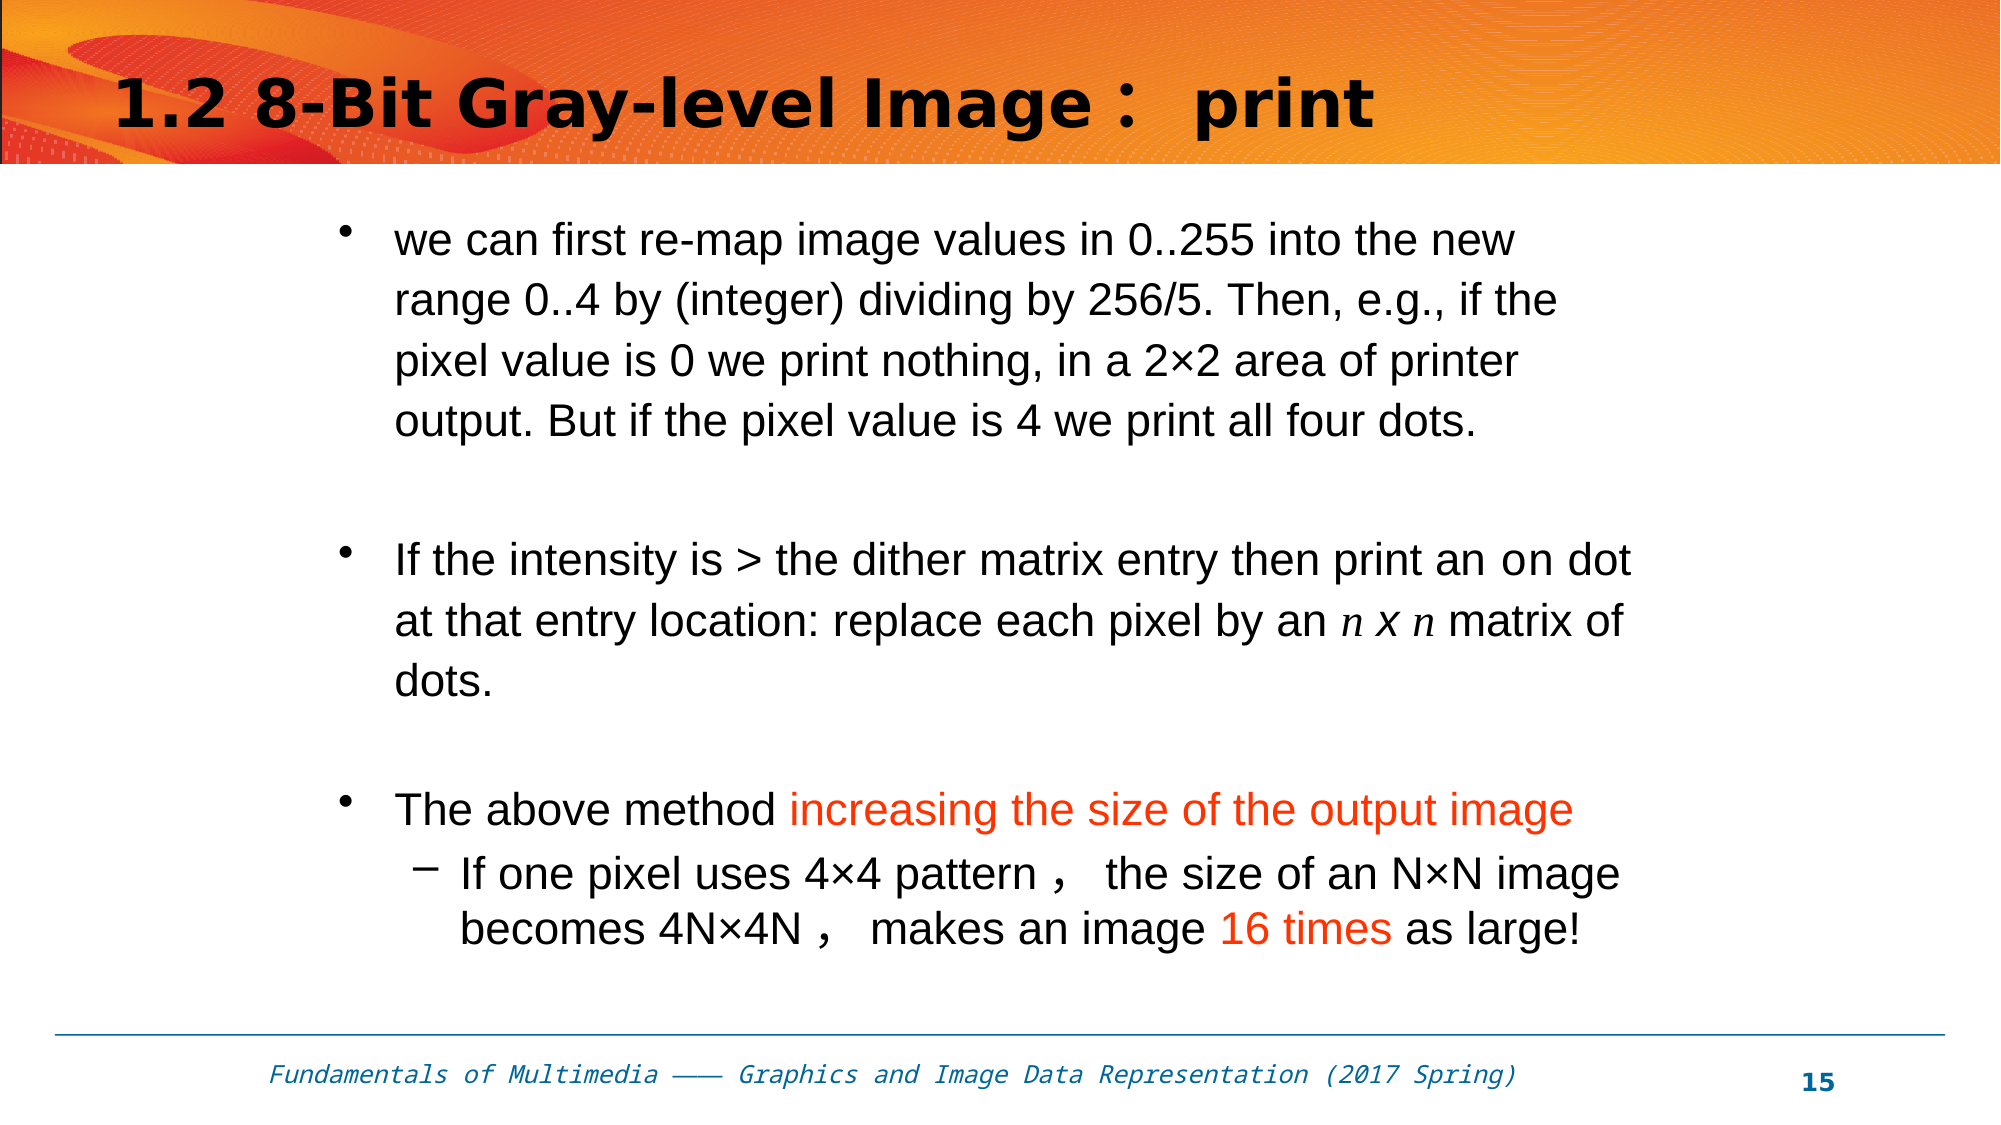

# 1.2 8-Bit Gray-level Image：print
we can first re-map image values in 0..255 into the new range 0..4 by (integer) dividing by 256/5. Then, e.g., if the pixel value is 0 we print nothing, in a 2×2 area of printer output. But if the pixel value is 4 we print all four dots.

If the intensity is > the dither matrix entry then print an on dot at that entry location: replace each pixel by an n x n matrix of dots.

The above method increasing the size of the output image
If one pixel uses 4×4 pattern，the size of an N×N image becomes 4N×4N，makes an image 16 times as large!
Fundamentals of Multimedia —— Graphics and Image Data Representation (2017 Spring)